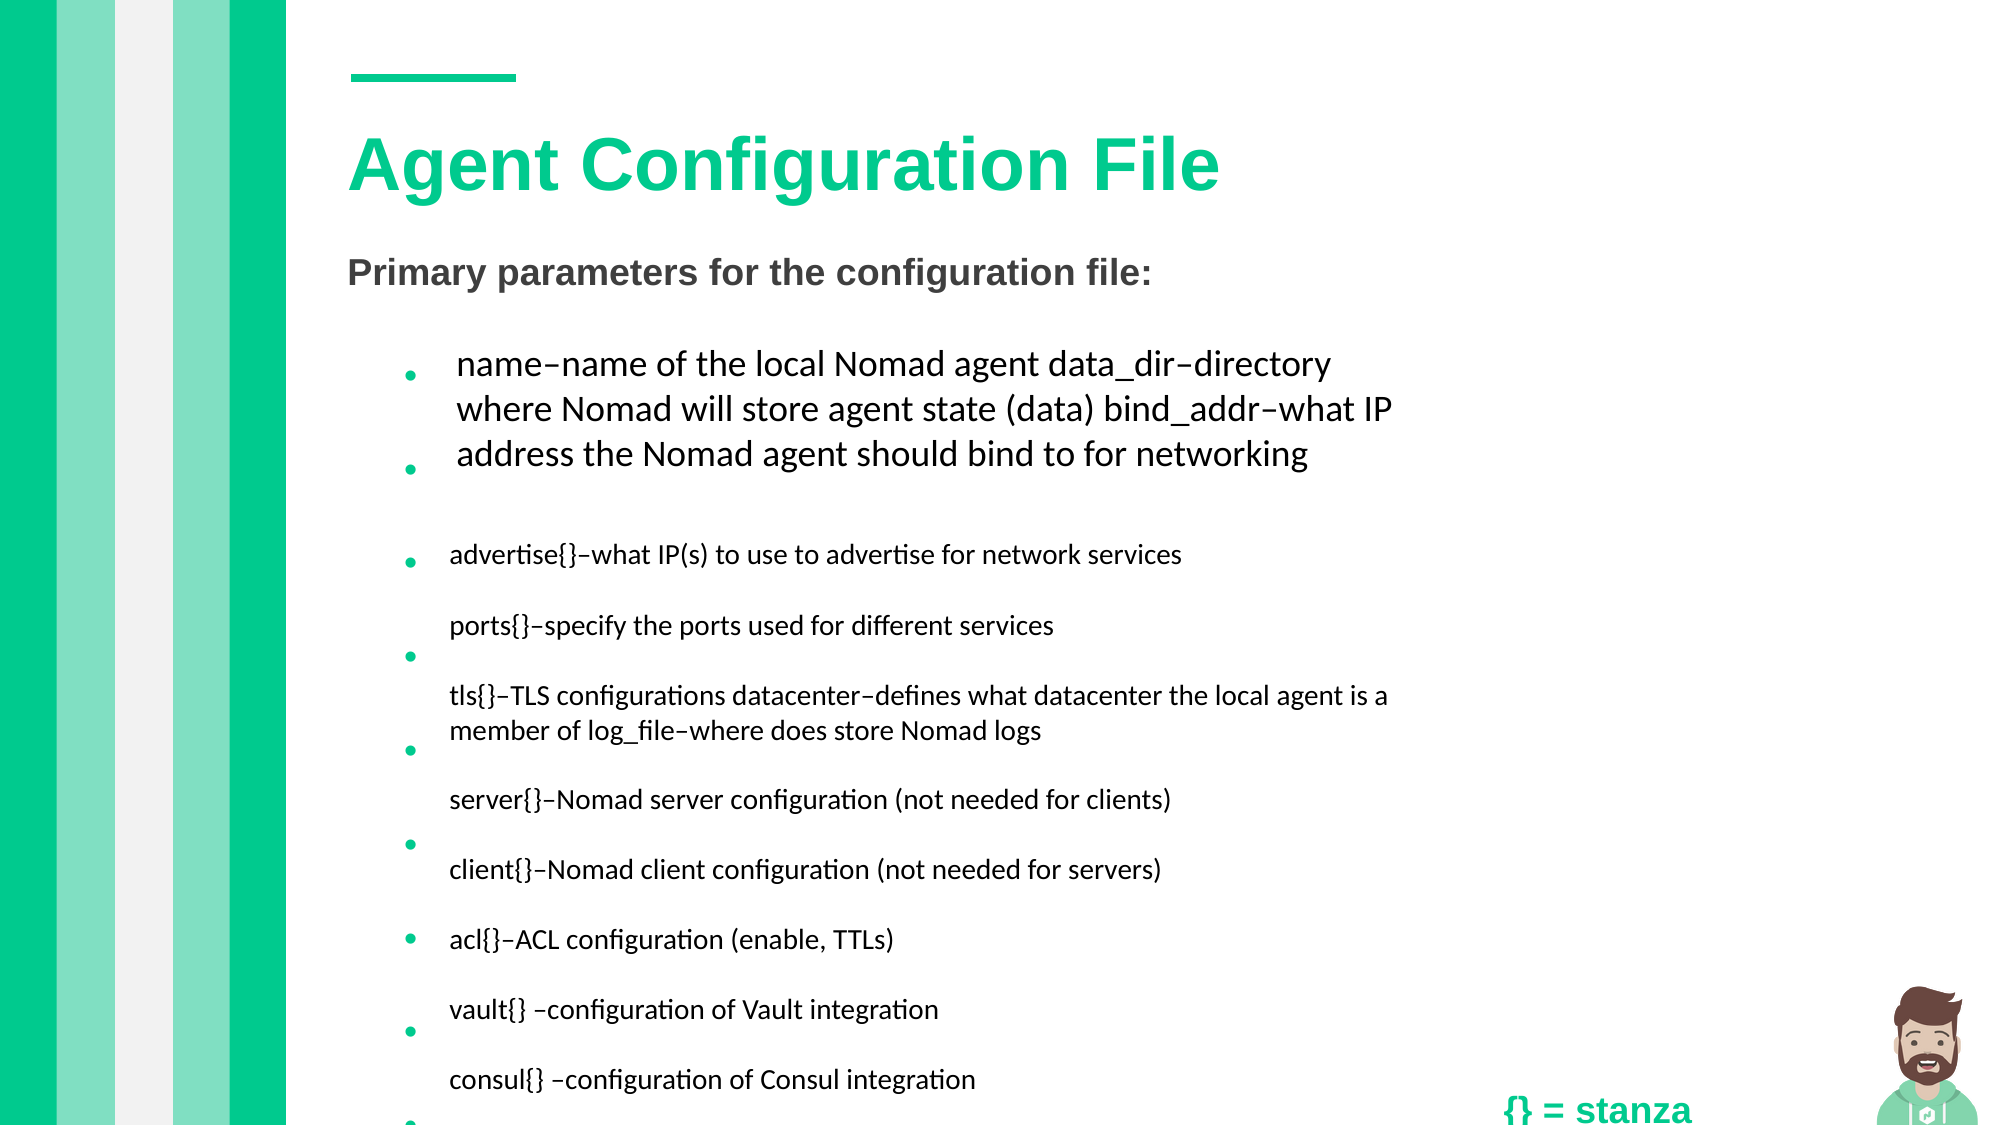

Agent Configuration File
Primary parameters for the configuration file:
•
• • • • • • • • • • • •
name–name of the local Nomad agent data_dir–directory where Nomad will store agent state (data) bind_addr–what IP address the Nomad agent should bind to for networking

advertise{}–what IP(s) to use to advertise for network services

ports{}–specify the ports used for different services

tls{}–TLS configurations datacenter–defines what datacenter the local agent is a member of log_file–where does store Nomad logs

server{}–Nomad server configuration (not needed for clients)

client{}–Nomad client configuration (not needed for servers)

acl{}–ACL configuration (enable, TTLs)

vault{} –configuration of Vault integration

consul{} –configuration of Consul integration

{} = stanza